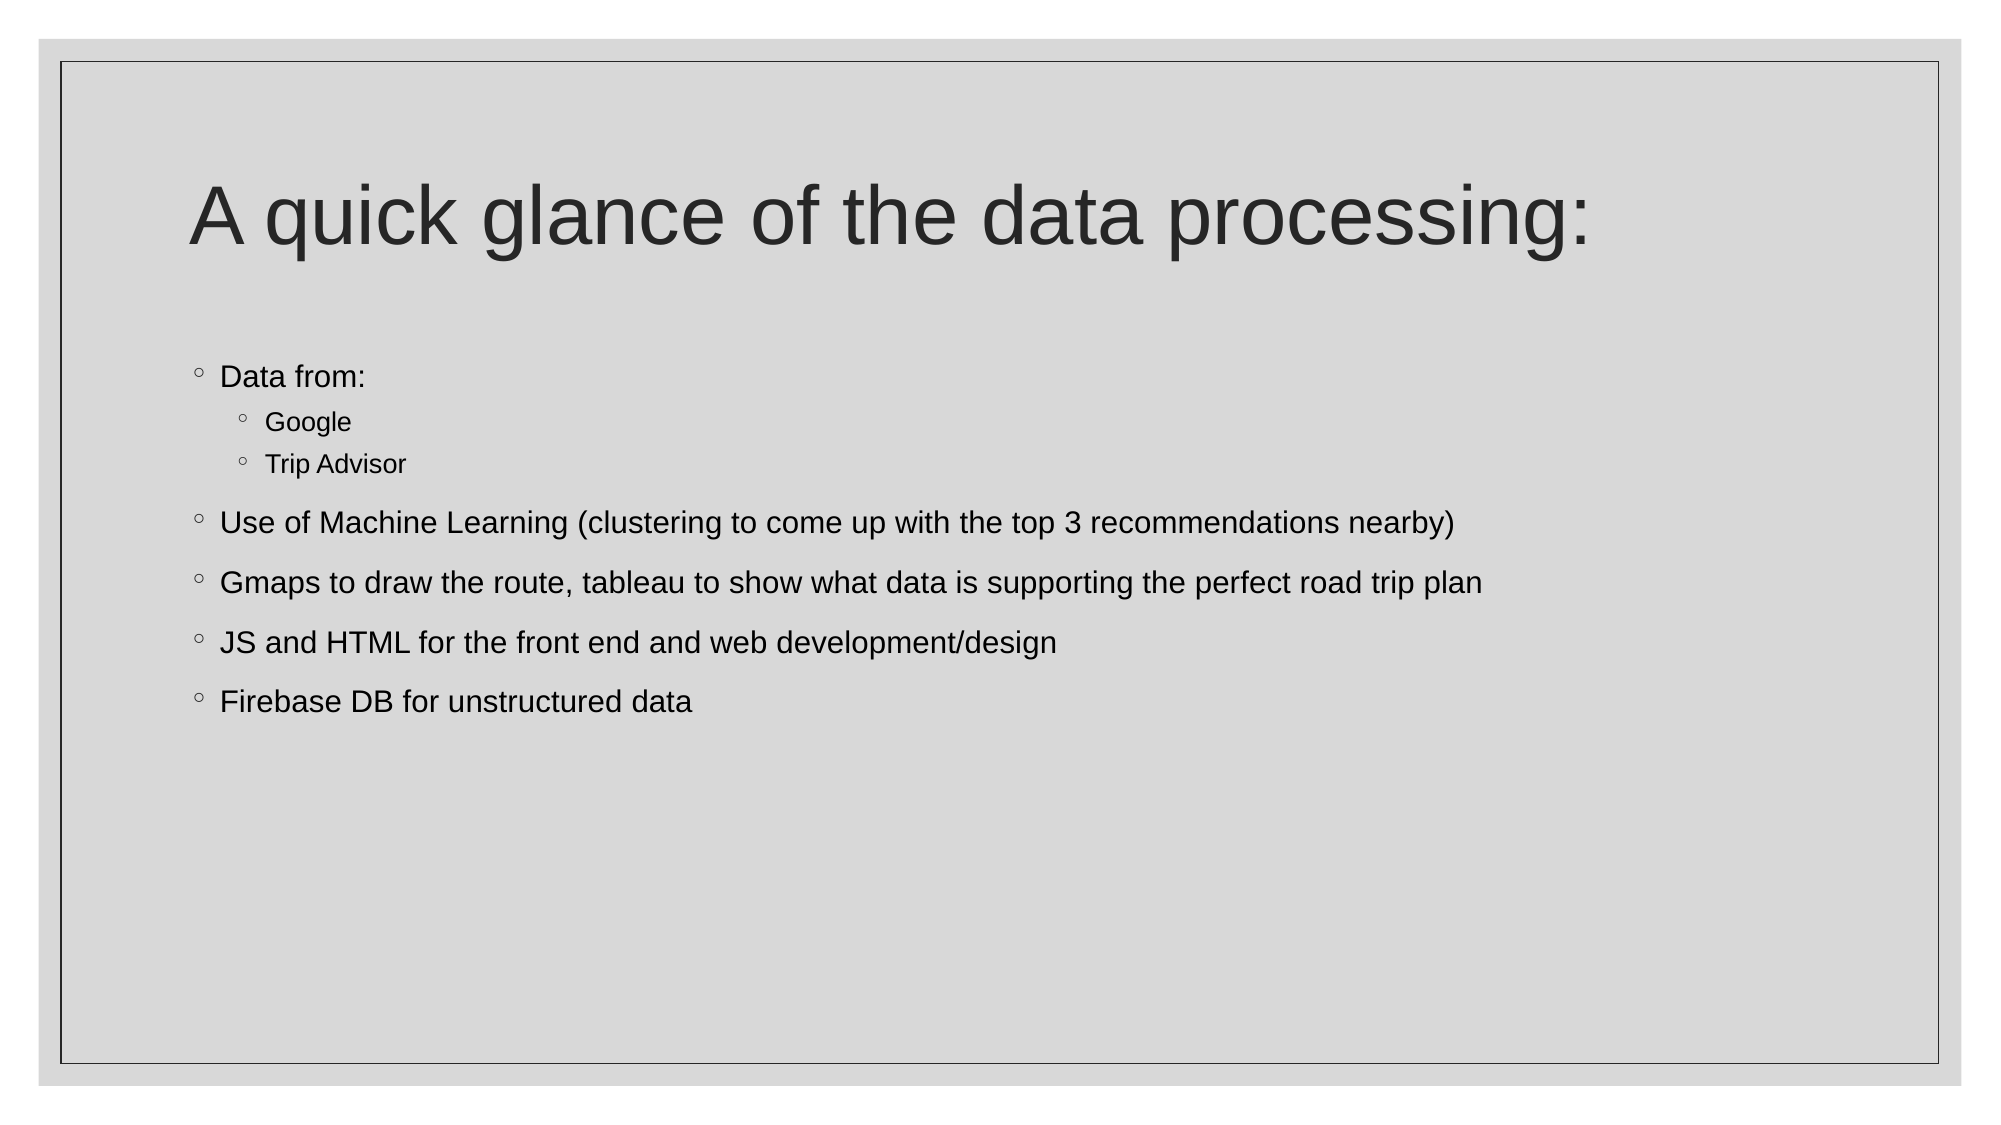

# A quick glance of the data processing:
Data from:
Google
Trip Advisor
Use of Machine Learning (clustering to come up with the top 3 recommendations nearby)
Gmaps to draw the route, tableau to show what data is supporting the perfect road trip plan
JS and HTML for the front end and web development/design
Firebase DB for unstructured data